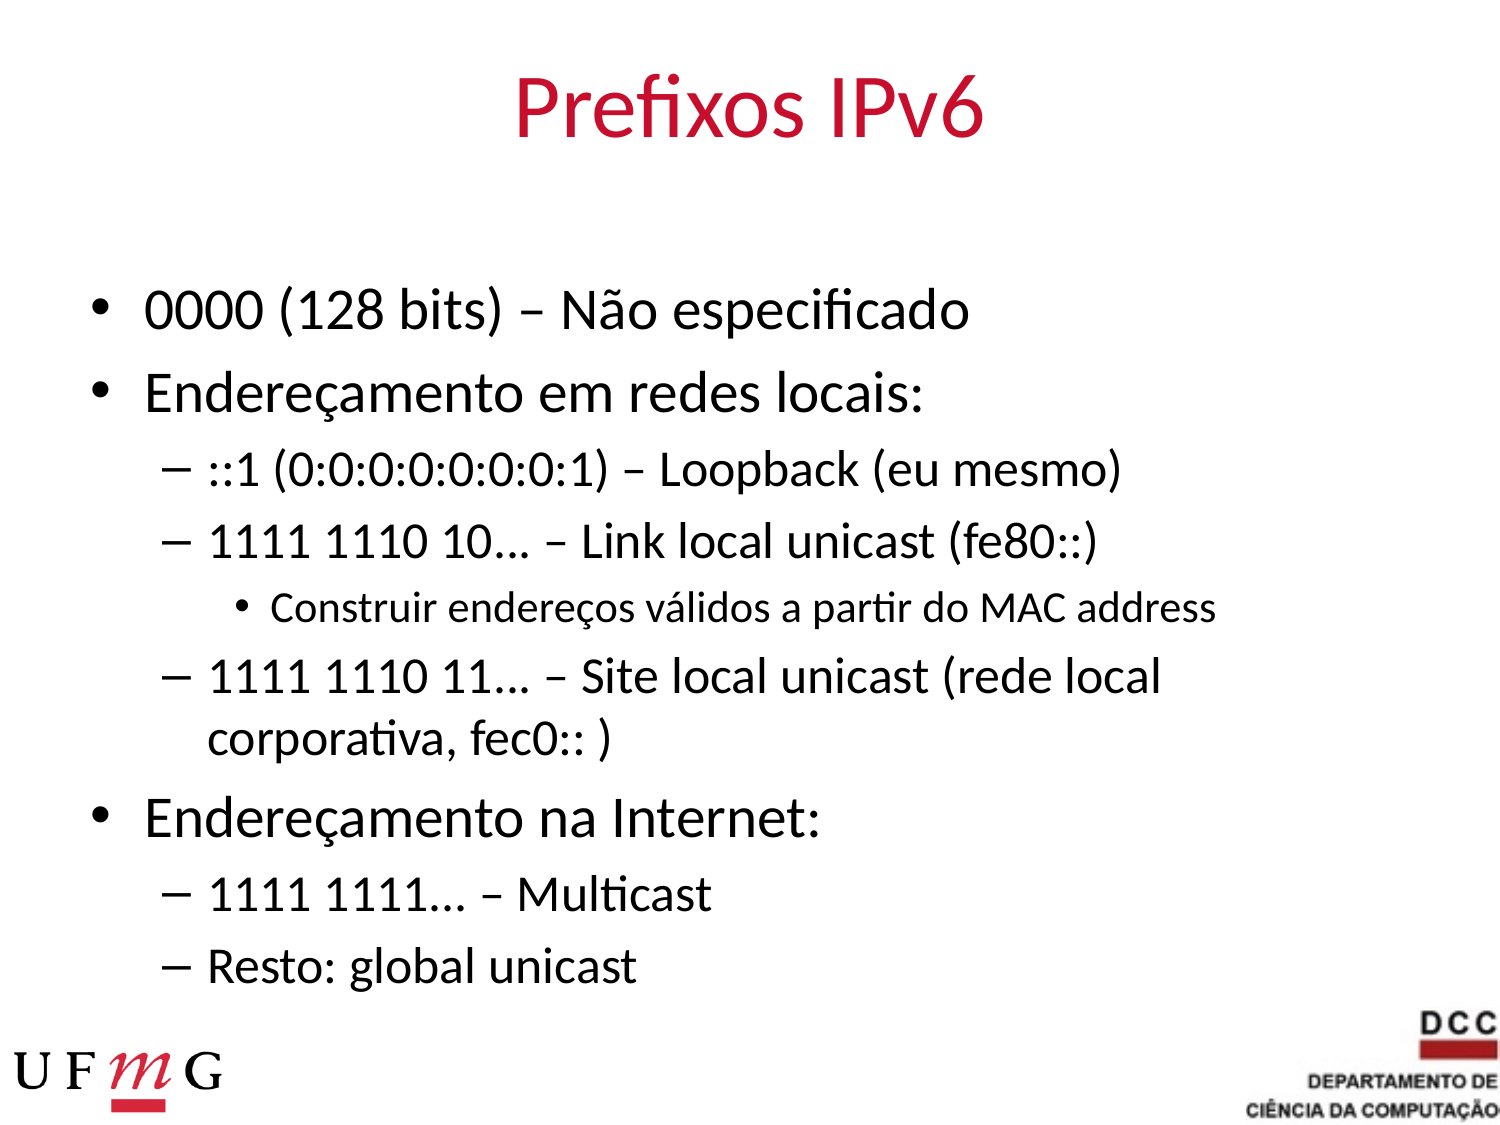

# Prefixos IPv6
0000 (128 bits) – Não especificado
Endereçamento em redes locais:
::1 (0:0:0:0:0:0:0:1) – Loopback (eu mesmo)
1111 1110 10... – Link local unicast (fe80::)
Construir endereços válidos a partir do MAC address
1111 1110 11... – Site local unicast (rede local corporativa, fec0:: )
Endereçamento na Internet:
1111 1111... – Multicast
Resto: global unicast